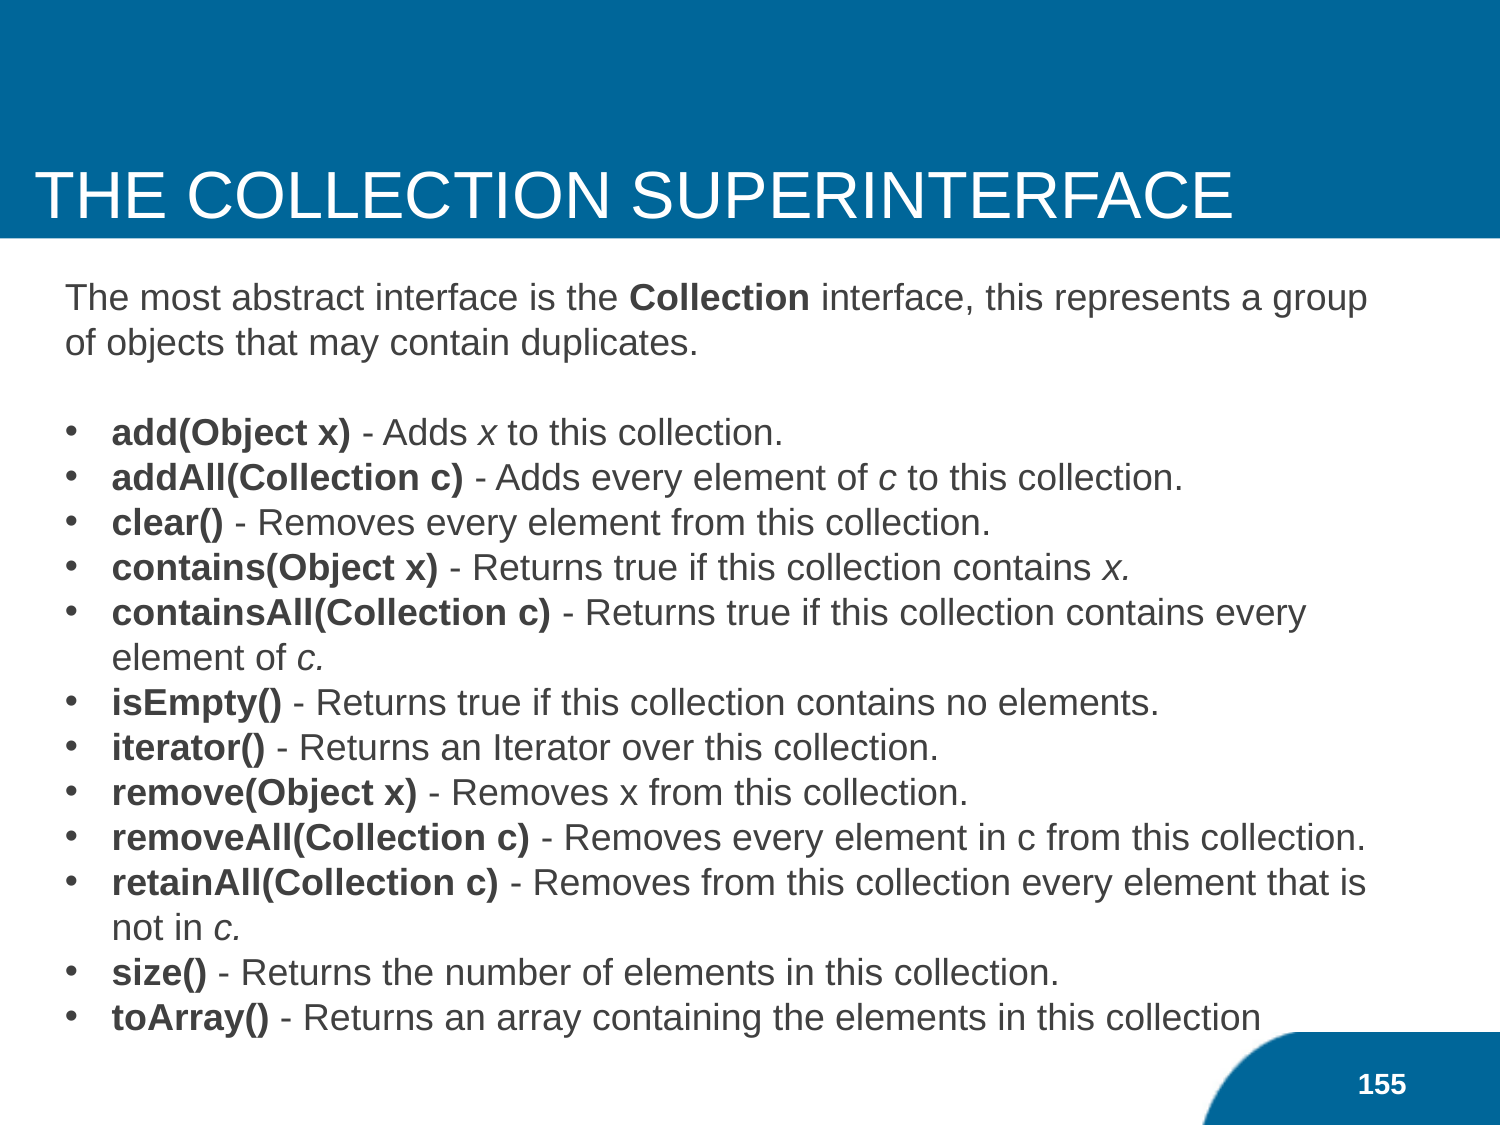

The Collection SuperInterface
The most abstract interface is the Collection interface, this represents a group of objects that may contain duplicates.

add(Object x) - Adds x to this collection.
addAll(Collection c) - Adds every element of c to this collection.
clear() - Removes every element from this collection.
contains(Object x) - Returns true if this collection contains x.
containsAll(Collection c) - Returns true if this collection contains every element of c.
isEmpty() - Returns true if this collection contains no elements.
iterator() - Returns an Iterator over this collection.
remove(Object x) - Removes x from this collection.
removeAll(Collection c) - Removes every element in c from this collection.
retainAll(Collection c) - Removes from this collection every element that is not in c.
size() - Returns the number of elements in this collection.
toArray() - Returns an array containing the elements in this collection
155